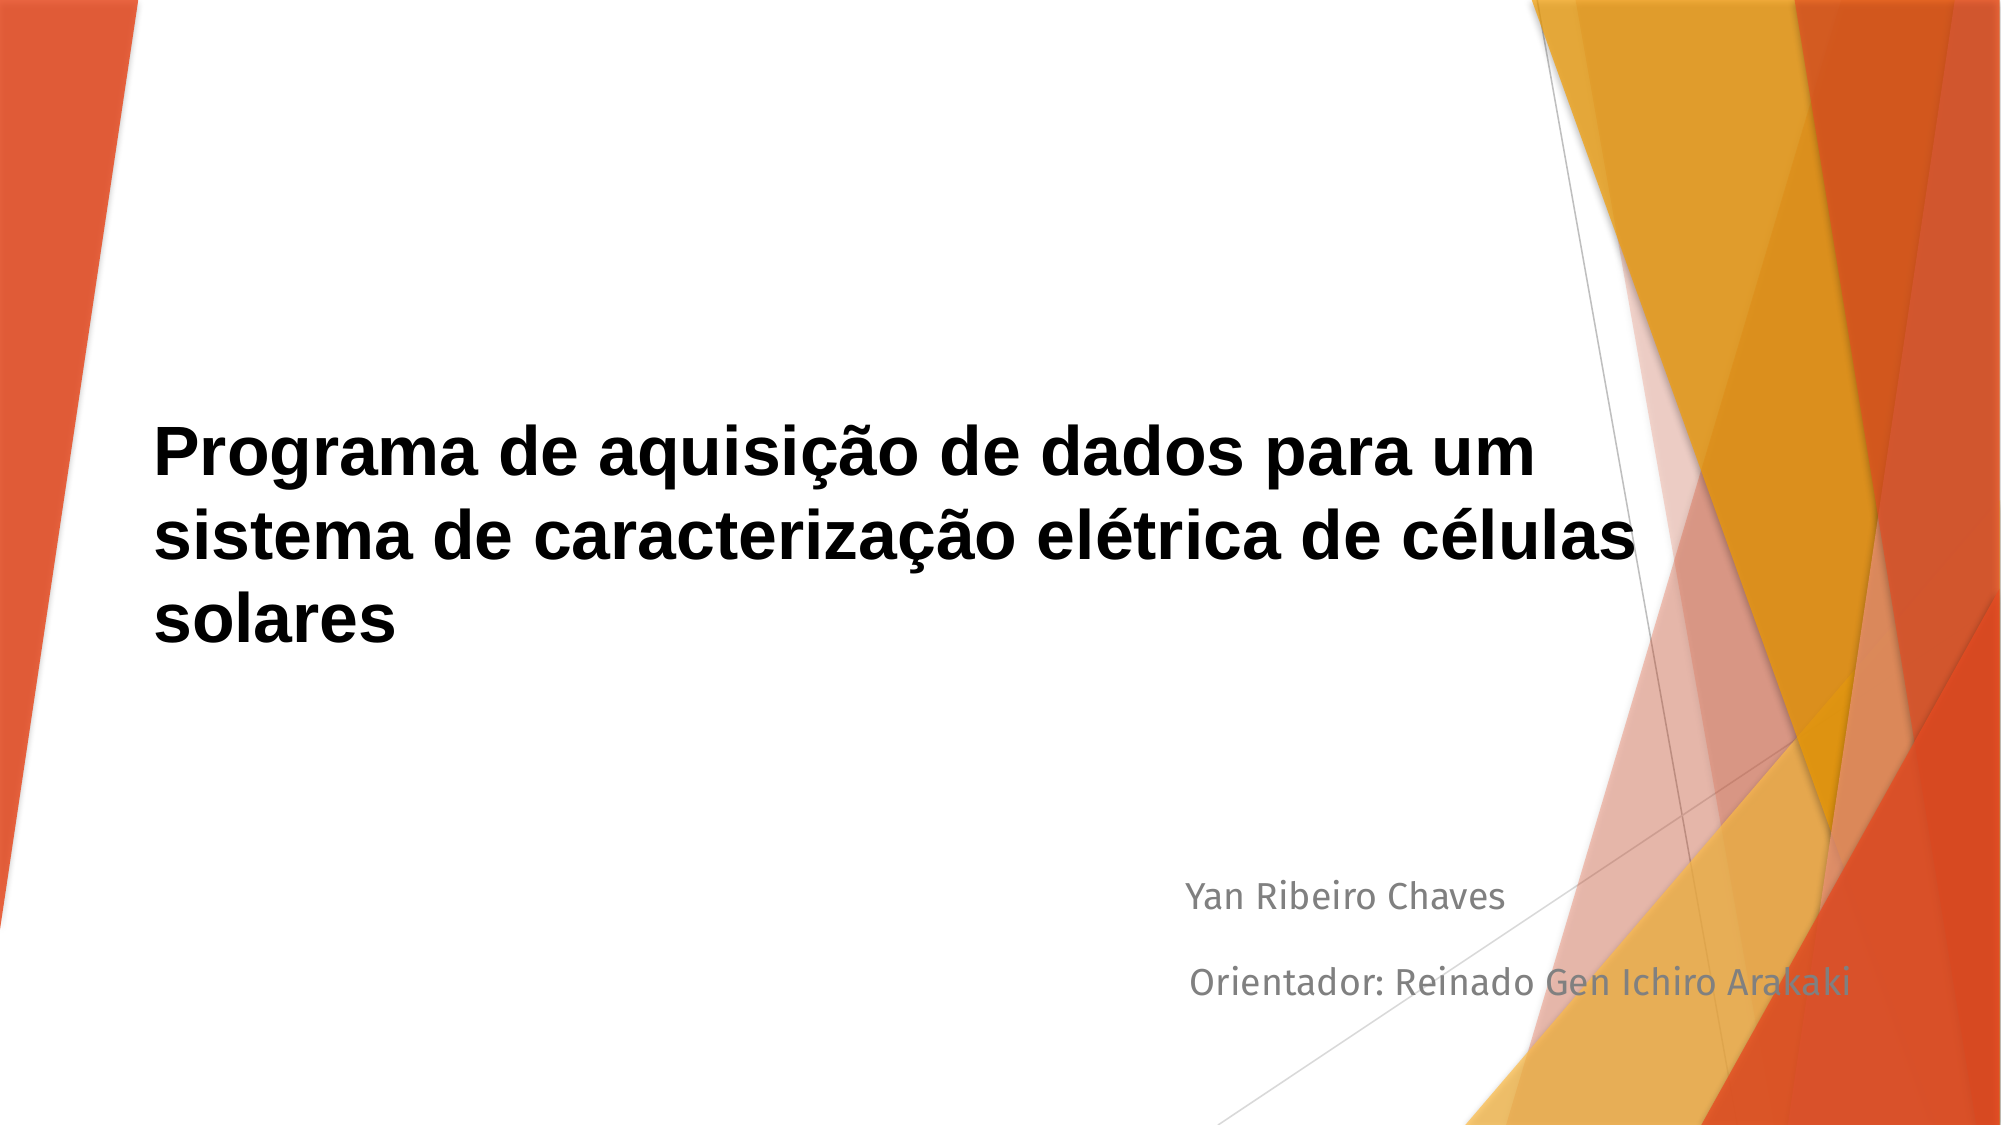

# Programa de aquisição de dados para um sistema de caracterização elétrica de células solares

Yan Ribeiro Chaves
Orientador: Reinado Gen Ichiro Arakaki